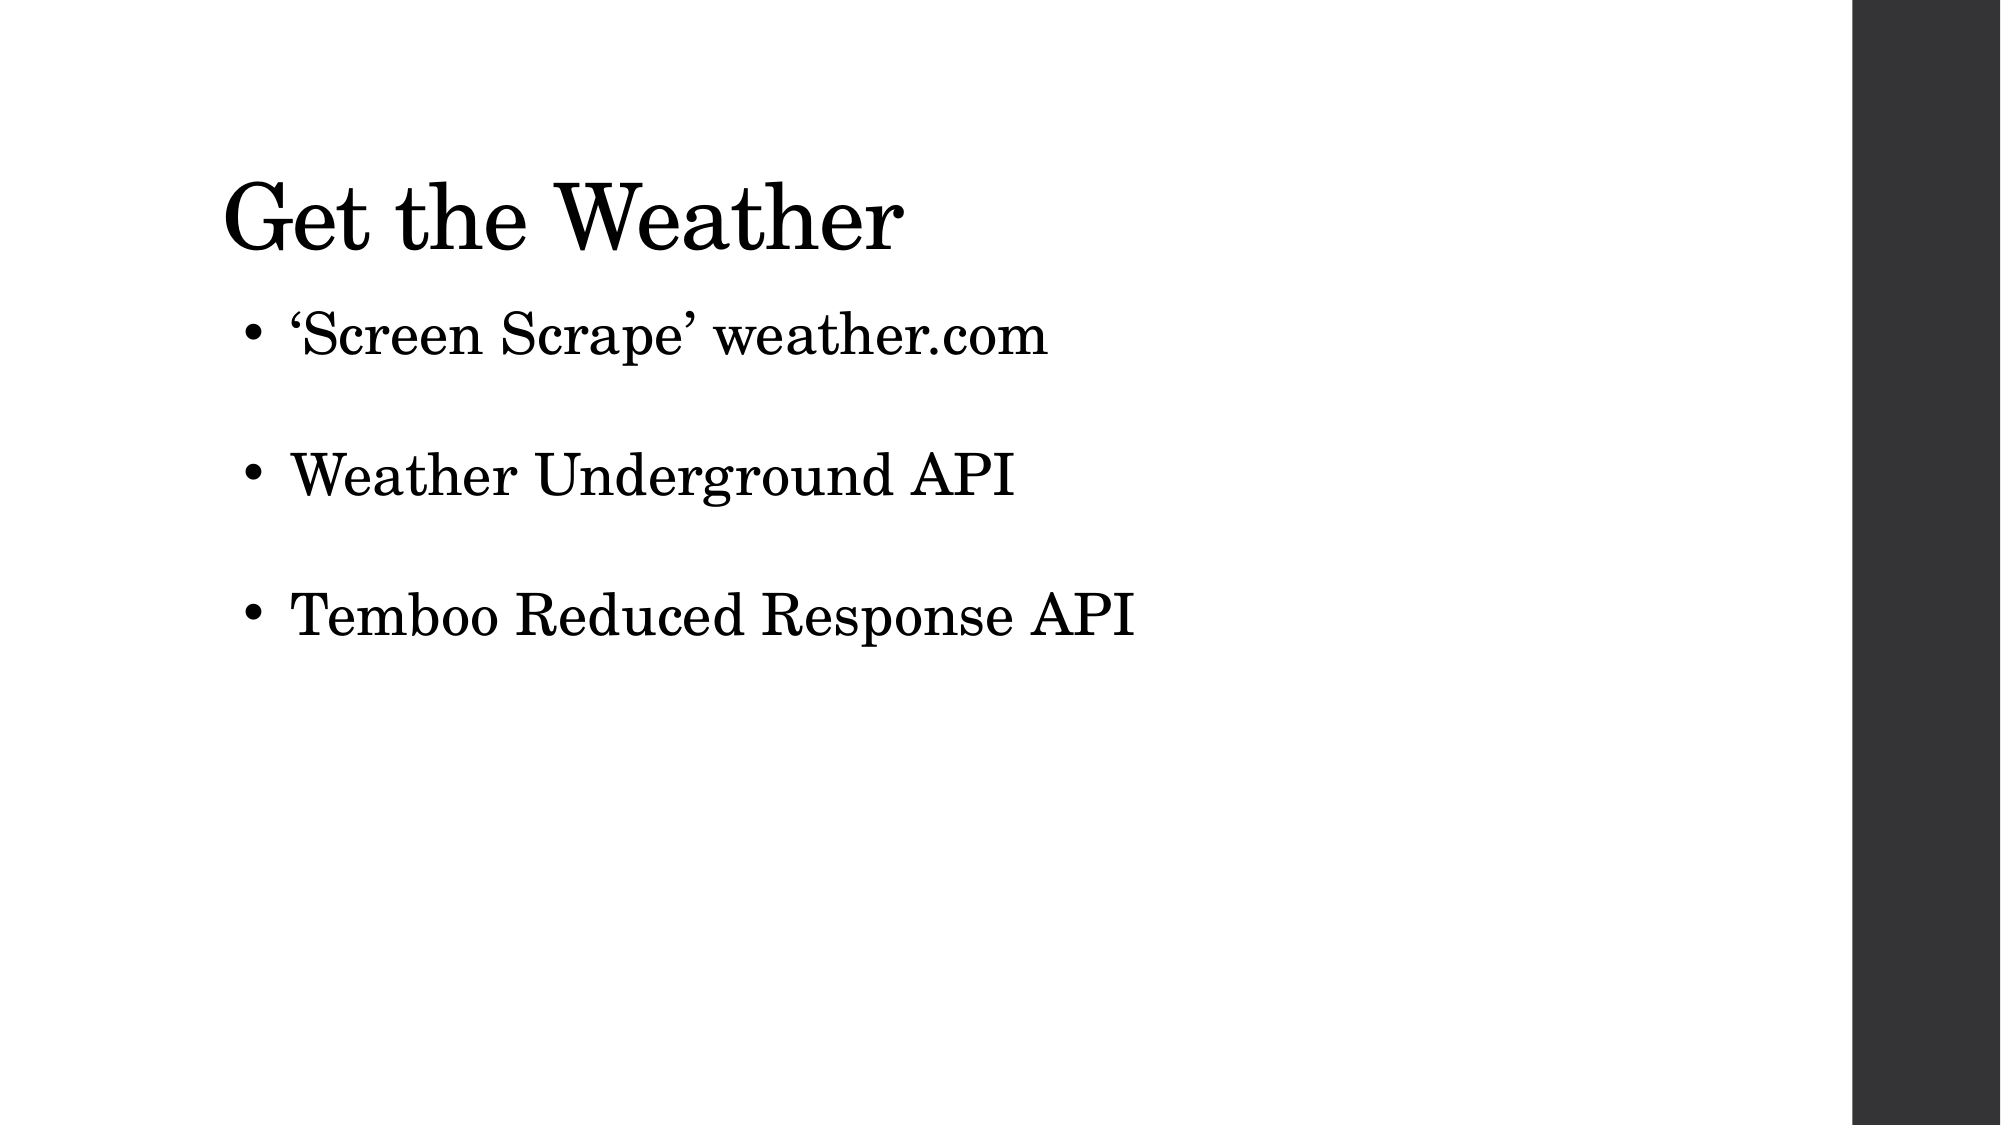

# Get the Weather
‘Screen Scrape’ weather.com

Weather Underground API

Temboo Reduced Response API